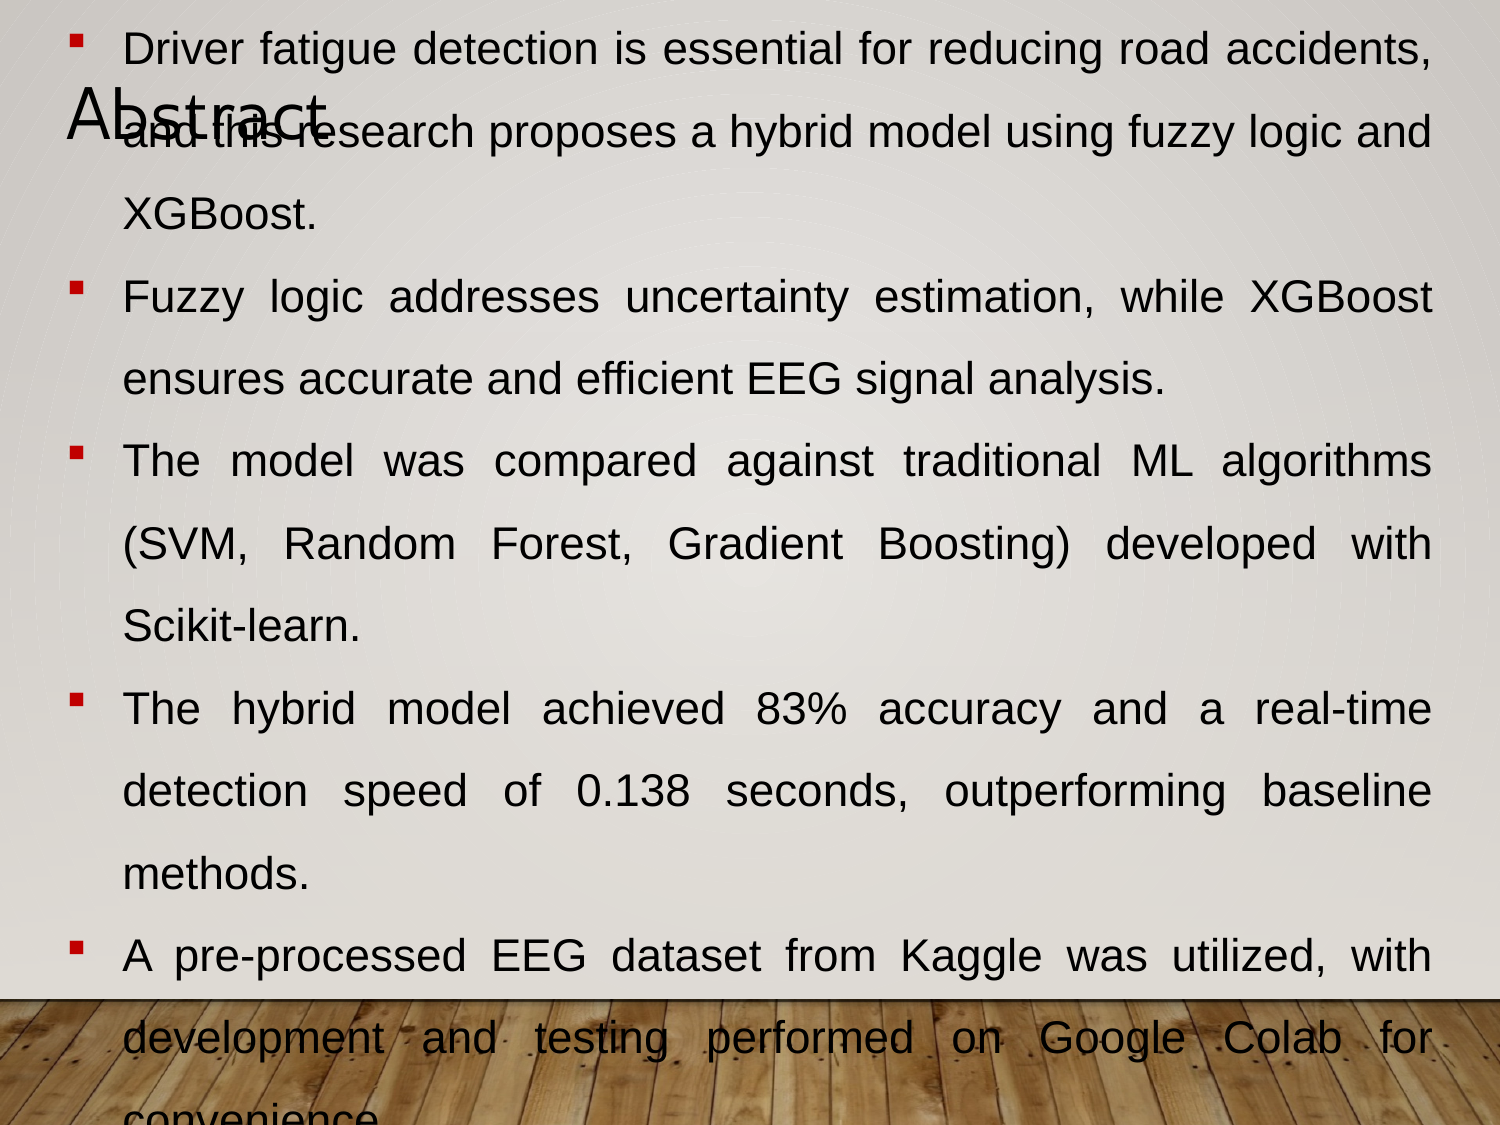

# Abstract

Driver fatigue detection is essential for reducing road accidents, and this research proposes a hybrid model using fuzzy logic and XGBoost.
Fuzzy logic addresses uncertainty estimation, while XGBoost ensures accurate and efficient EEG signal analysis.
The model was compared against traditional ML algorithms (SVM, Random Forest, Gradient Boosting) developed with Scikit-learn.
The hybrid model achieved 83% accuracy and a real-time detection speed of 0.138 seconds, outperforming baseline methods.
A pre-processed EEG dataset from Kaggle was utilized, with development and testing performed on Google Colab for convenience.